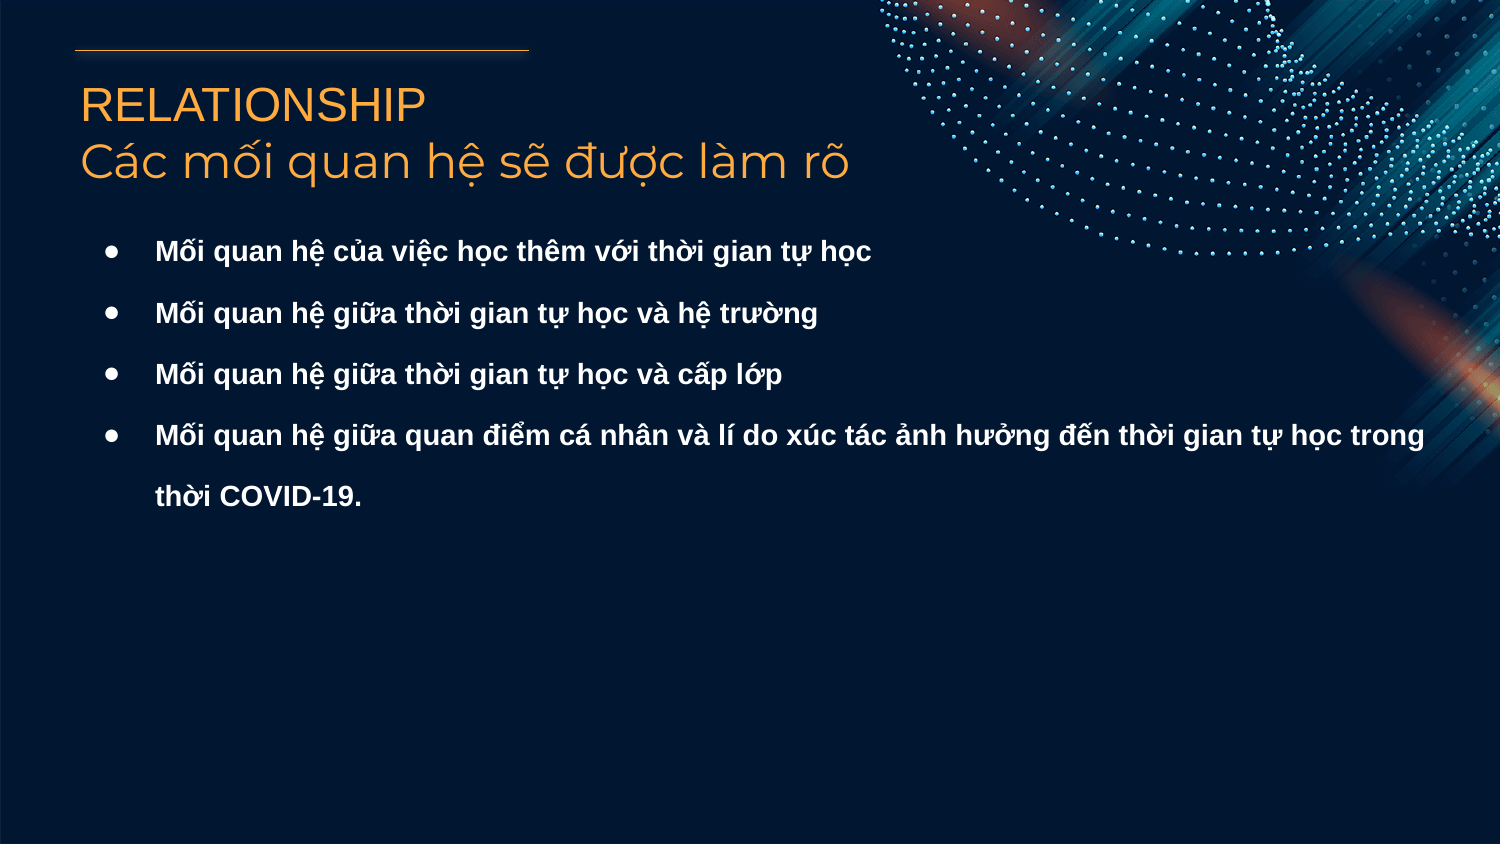

# RELATIONSHIP Các mối quan hệ sẽ được làm rõ
Mối quan hệ của việc học thêm với thời gian tự học
Mối quan hệ giữa thời gian tự học và hệ trường
Mối quan hệ giữa thời gian tự học và cấp lớp
Mối quan hệ giữa quan điểm cá nhân và lí do xúc tác ảnh hưởng đến thời gian tự học trong thời COVID-19.